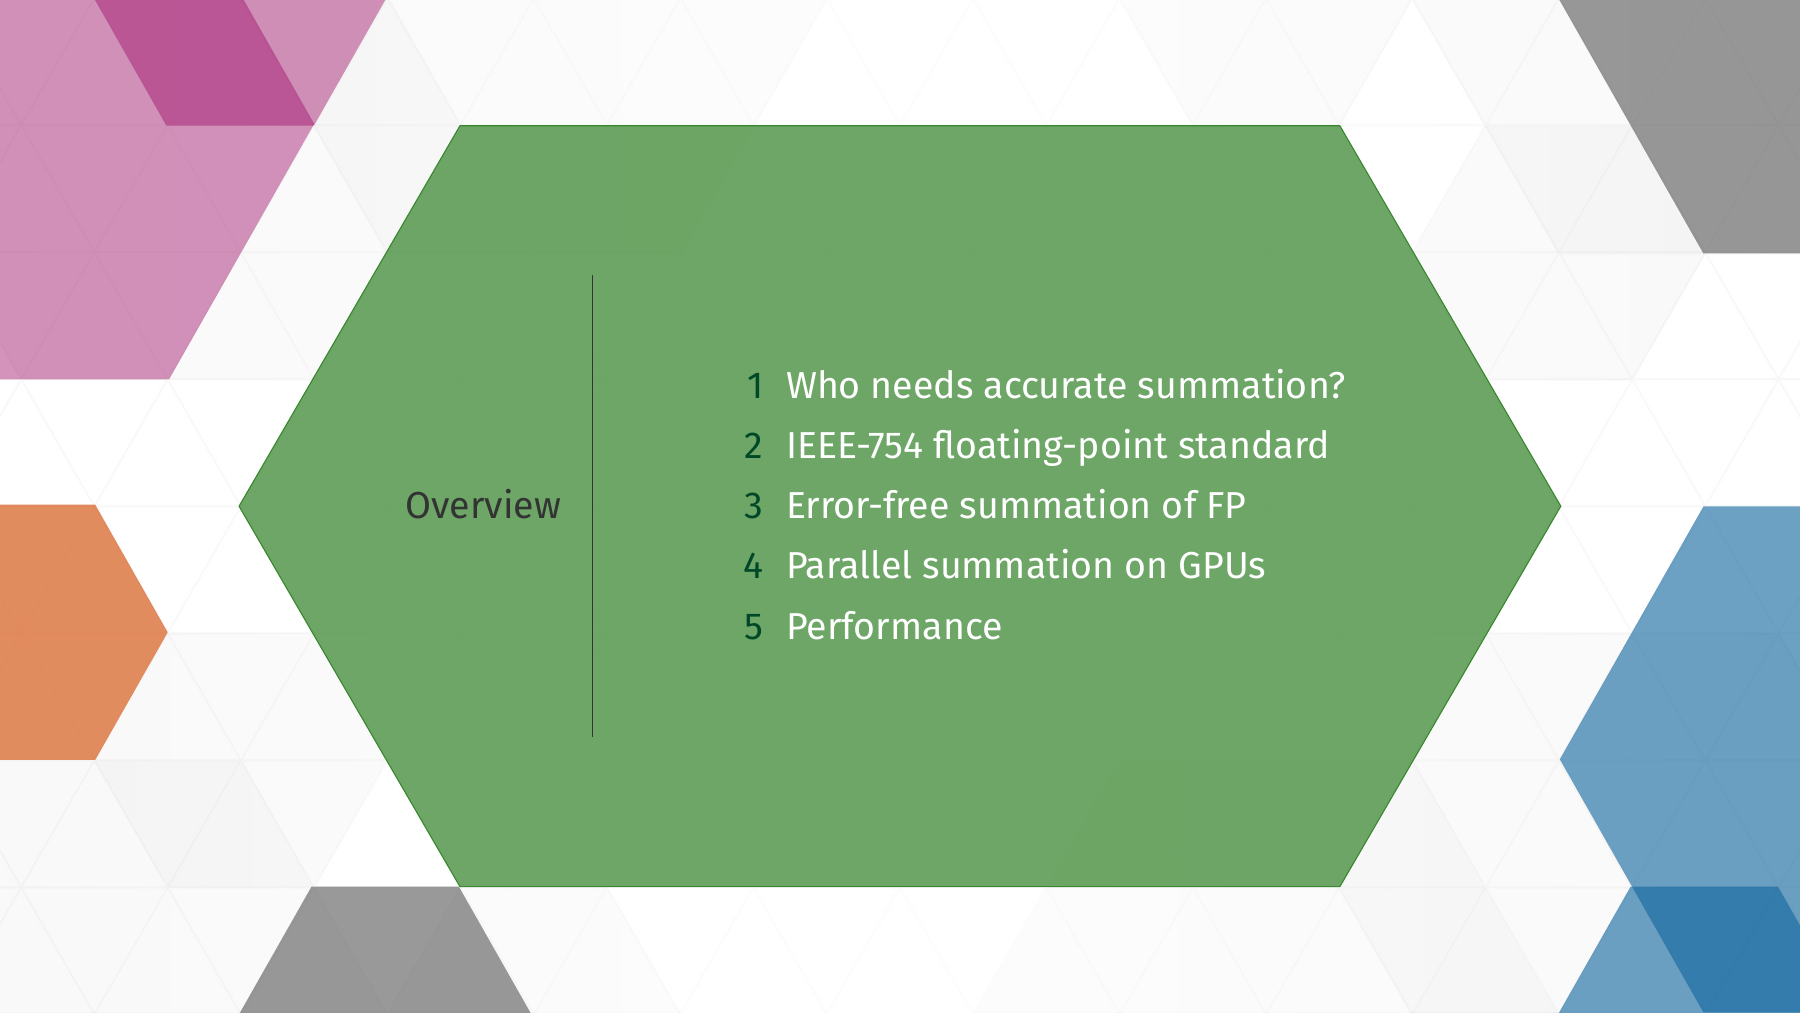

| 1 | Who needs accurate summation? |
| --- | --- |
| 2 | IEEE-754 floating-point standard |
| 3 | Error-free summation of FP |
| 4 | Parallel summation on GPUs |
| 5 | Performance |
|  |  |
Overview